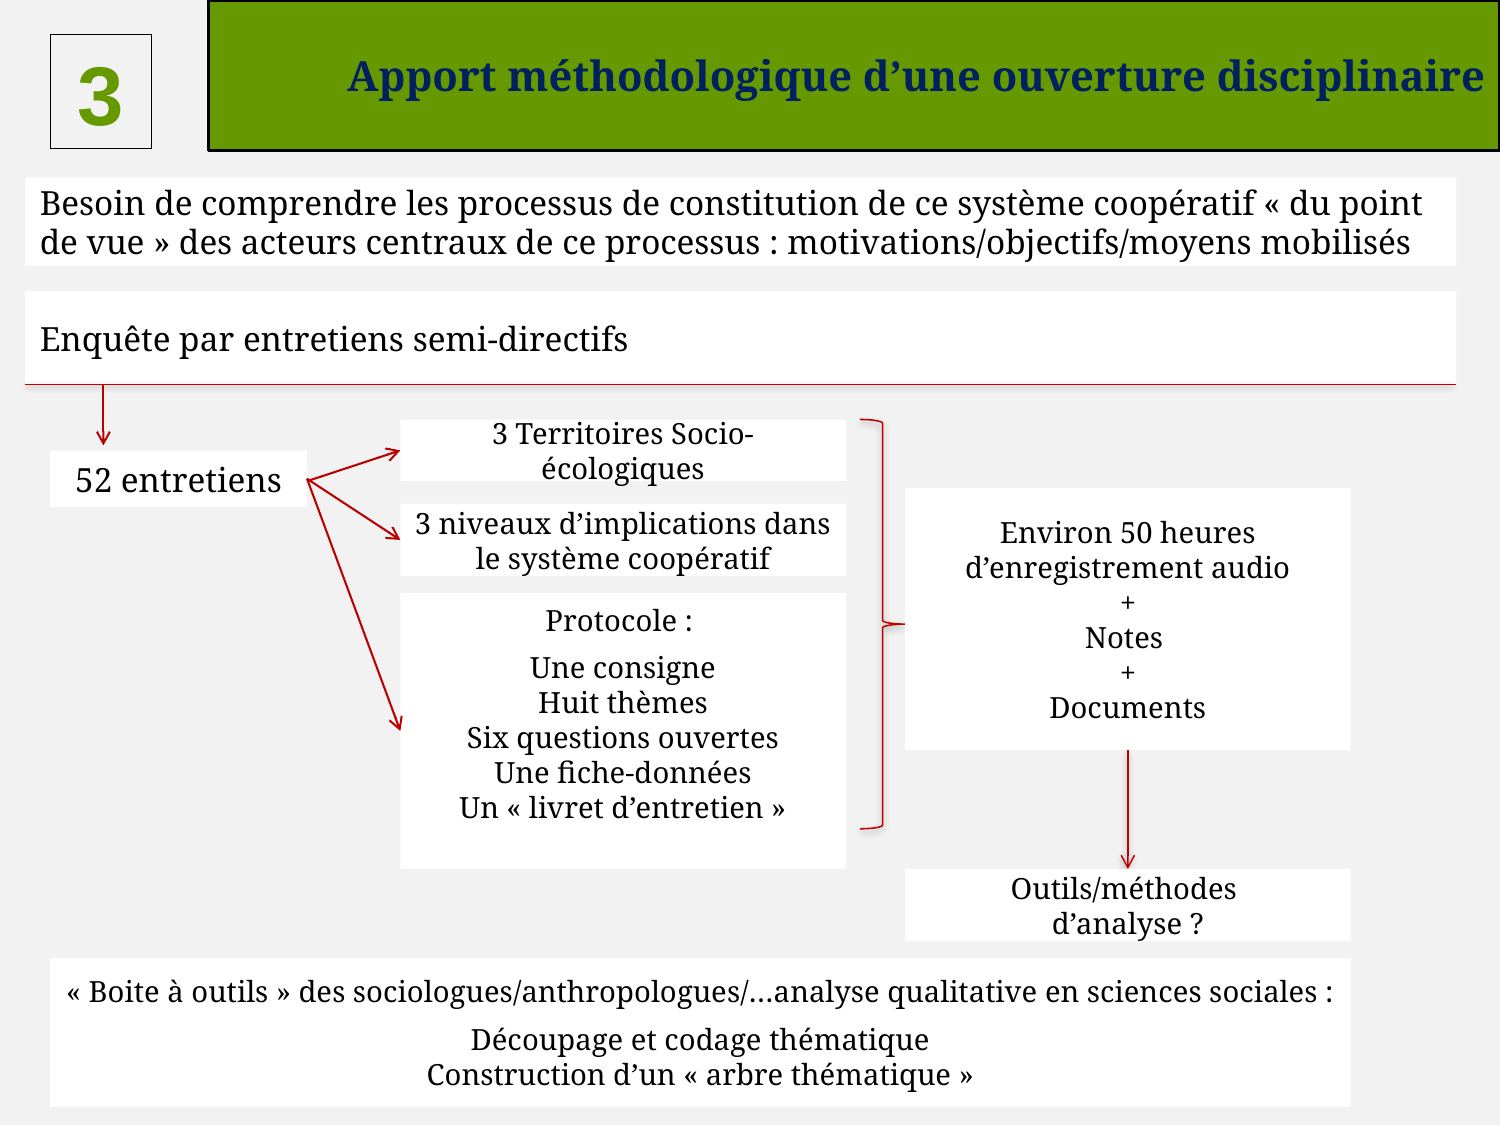

# Apport méthodologique d’une ouverture disciplinaire
3
Besoin de comprendre les processus de constitution de ce système coopératif « du point de vue » des acteurs centraux de ce processus : motivations/objectifs/moyens mobilisés
Enquête par entretiens semi-directifs
3 Territoires Socio-écologiques

Environ 50 heures d’enregistrement audio
+
Notes
+
Documents
52 entretiens
3 niveaux d’implications dans le système coopératif
Protocole :
Une consigne
Huit thèmes
Six questions ouvertes
Une fiche-données
Un « livret d’entretien »

Outils/méthodes
d’analyse ?
« Boite à outils » des sociologues/anthropologues/…analyse qualitative en sciences sociales :
Découpage et codage thématique
Construction d’un « arbre thématique »